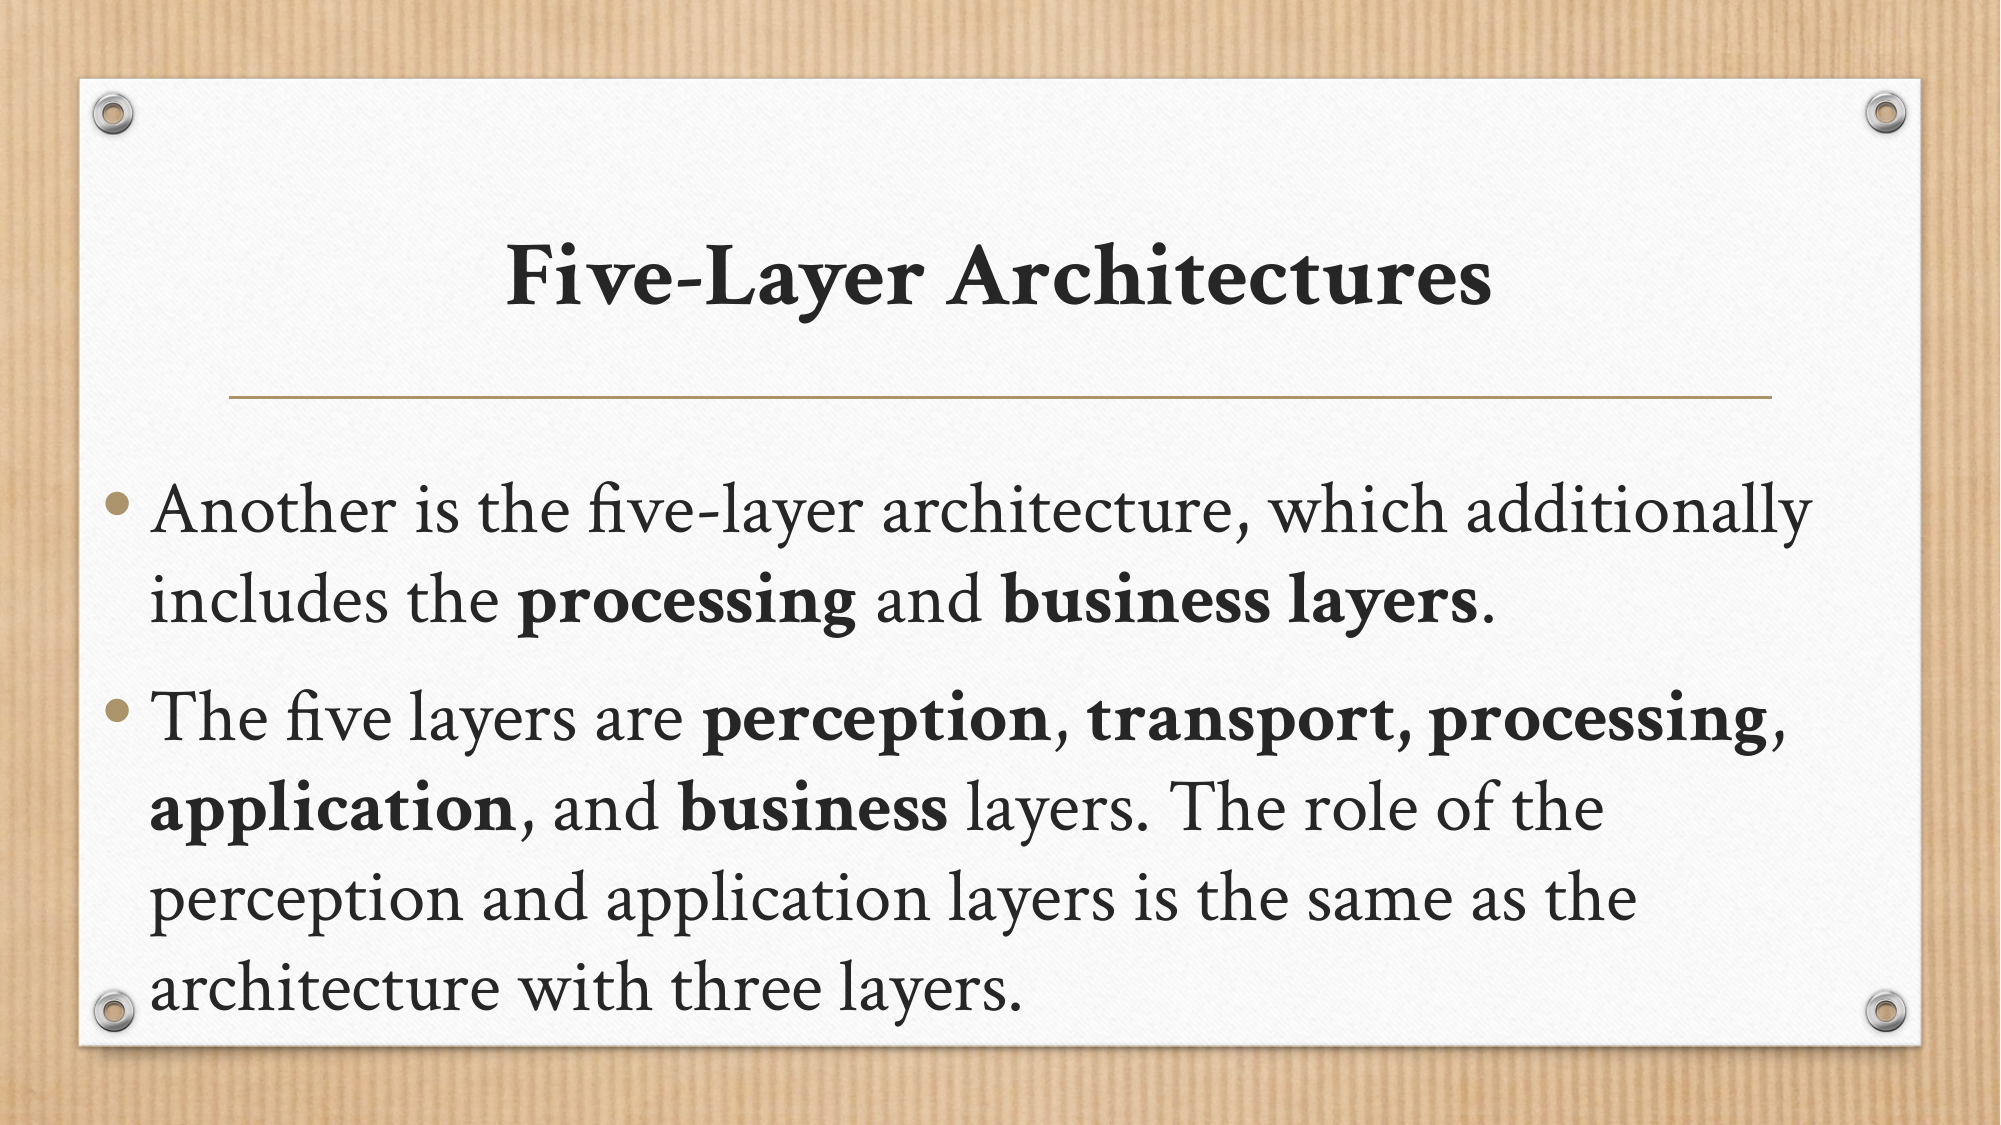

# Five-Layer Architectures
Another is the five-layer architecture, which additionally includes the processing and business layers.
The five layers are perception, transport, processing, application, and business layers. The role of the perception and application layers is the same as the architecture with three layers.